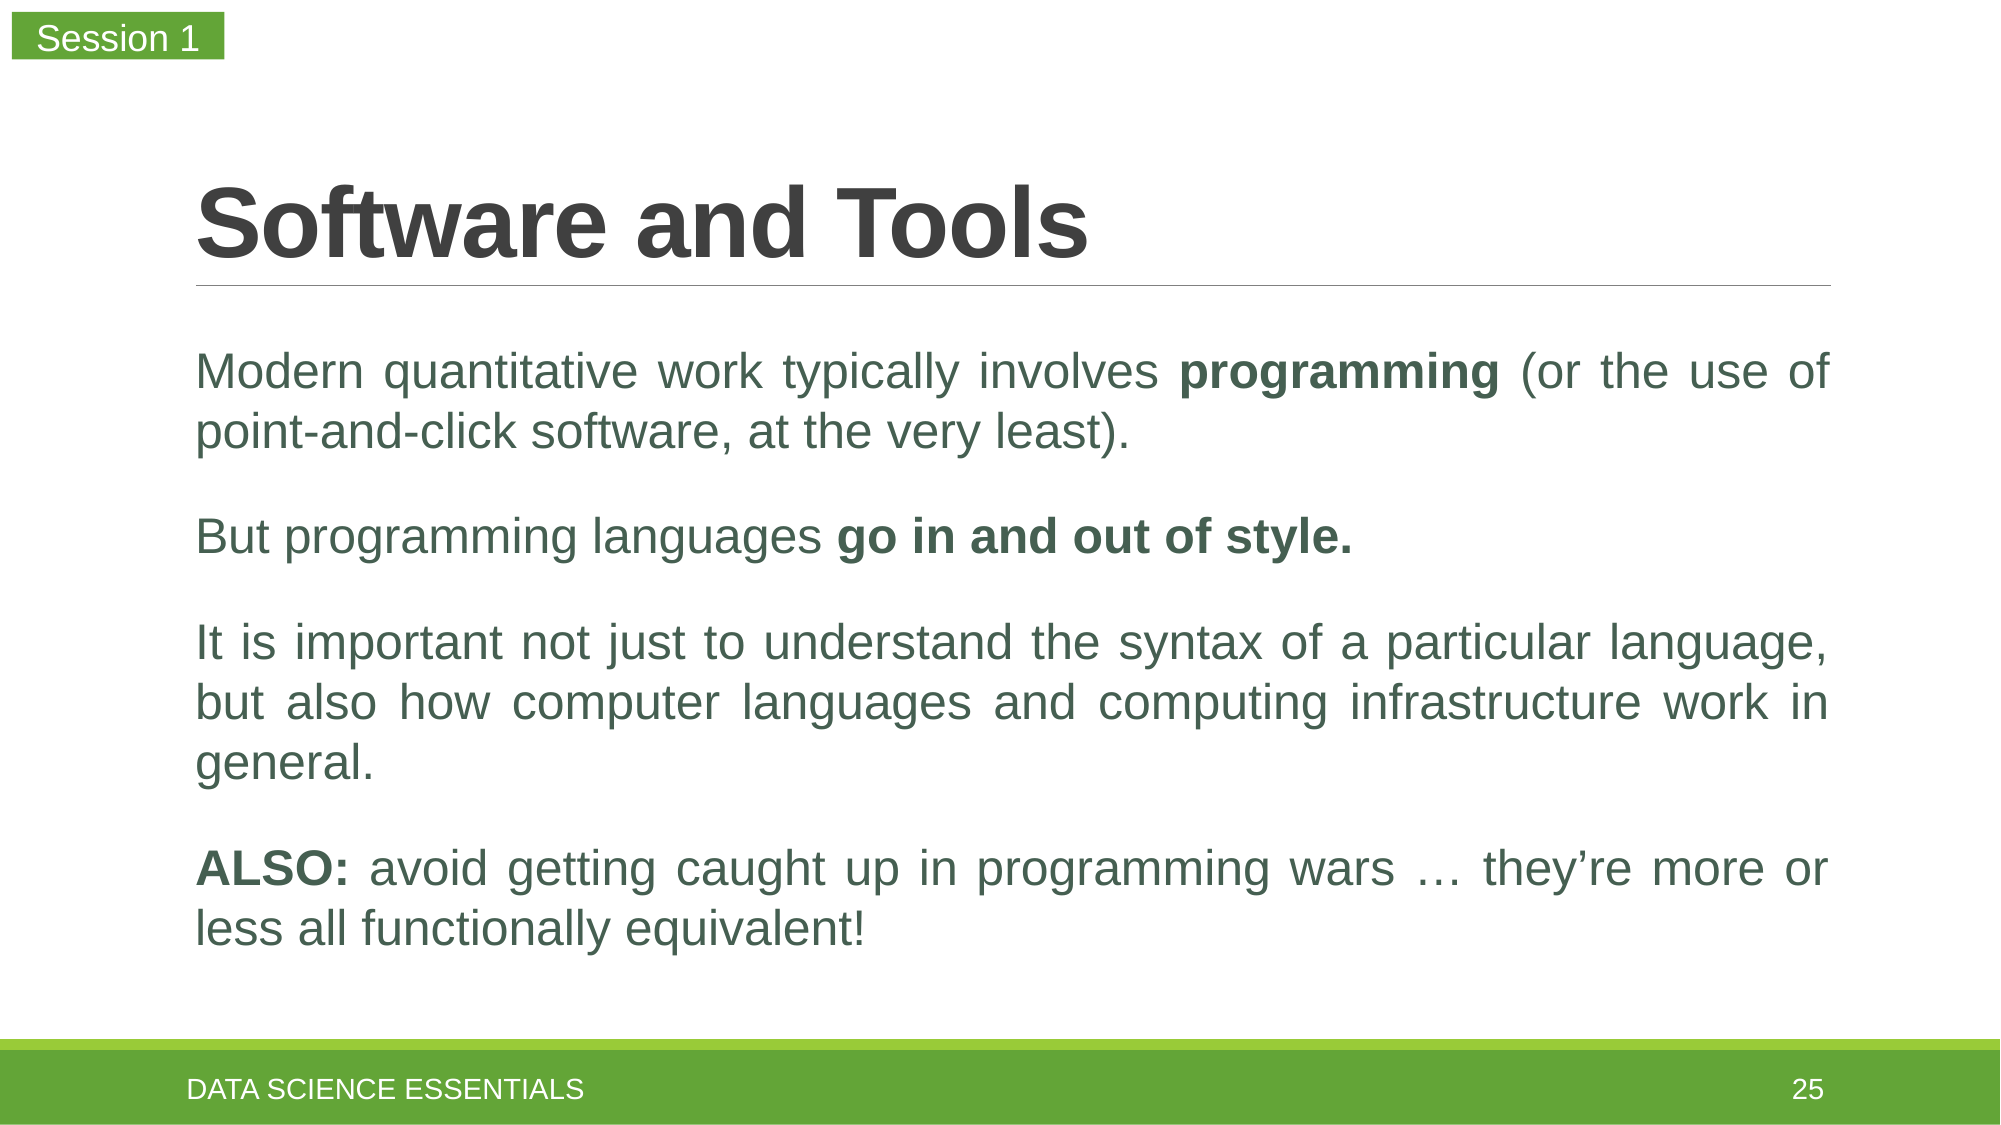

Session 1
# Software and Tools
Modern quantitative work typically involves programming (or the use of point-and-click software, at the very least).
But programming languages go in and out of style.
It is important not just to understand the syntax of a particular language, but also how computer languages and computing infrastructure work in general.
ALSO: avoid getting caught up in programming wars … they’re more or less all functionally equivalent!
DATA SCIENCE ESSENTIALS
25